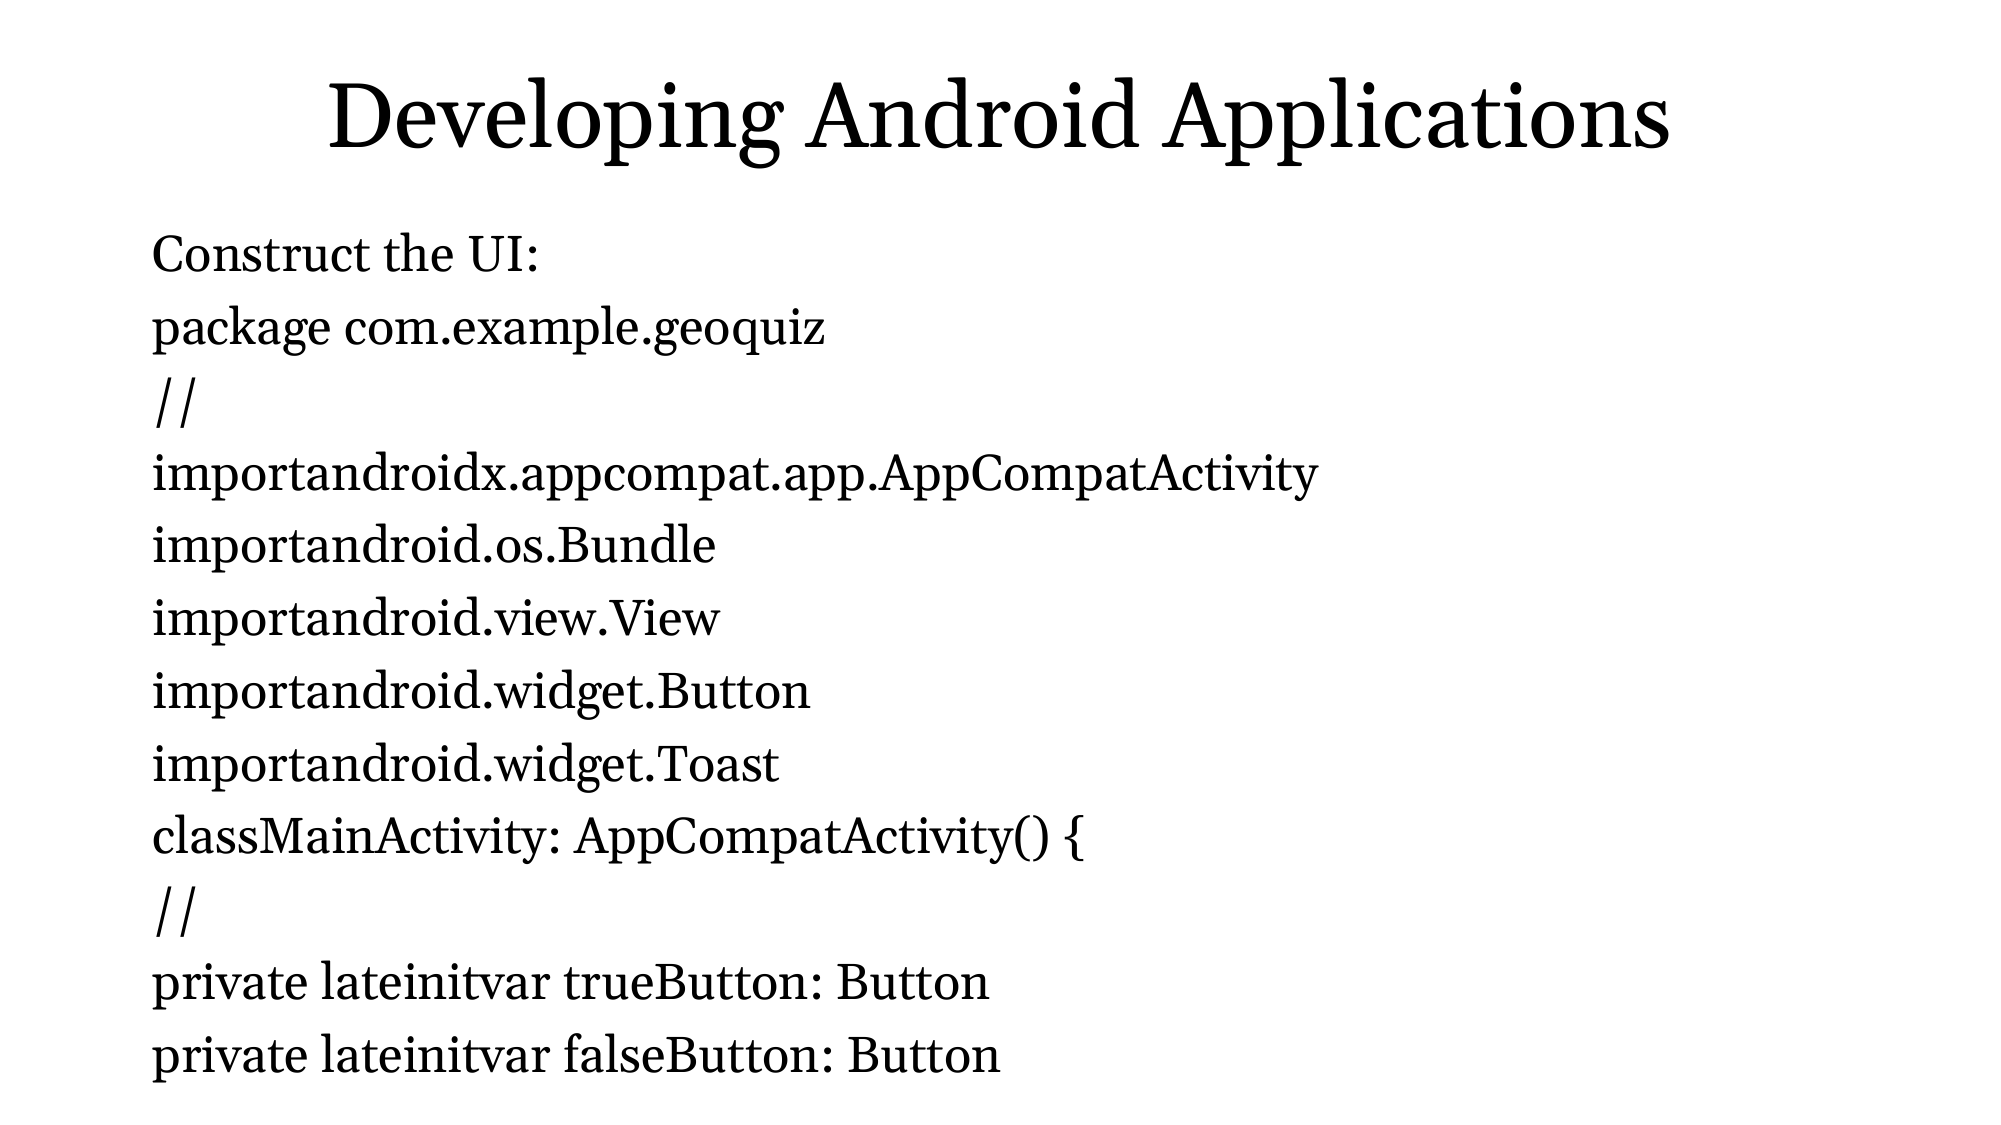

# Developing Android Applications
Construct the UI:
package com.example.geoquiz
//
importandroidx.appcompat.app.AppCompatActivity
importandroid.os.Bundle
importandroid.view.View
importandroid.widget.Button
importandroid.widget.Toast
classMainActivity: AppCompatActivity() {
//
private lateinitvar trueButton: Button
private lateinitvar falseButton: Button